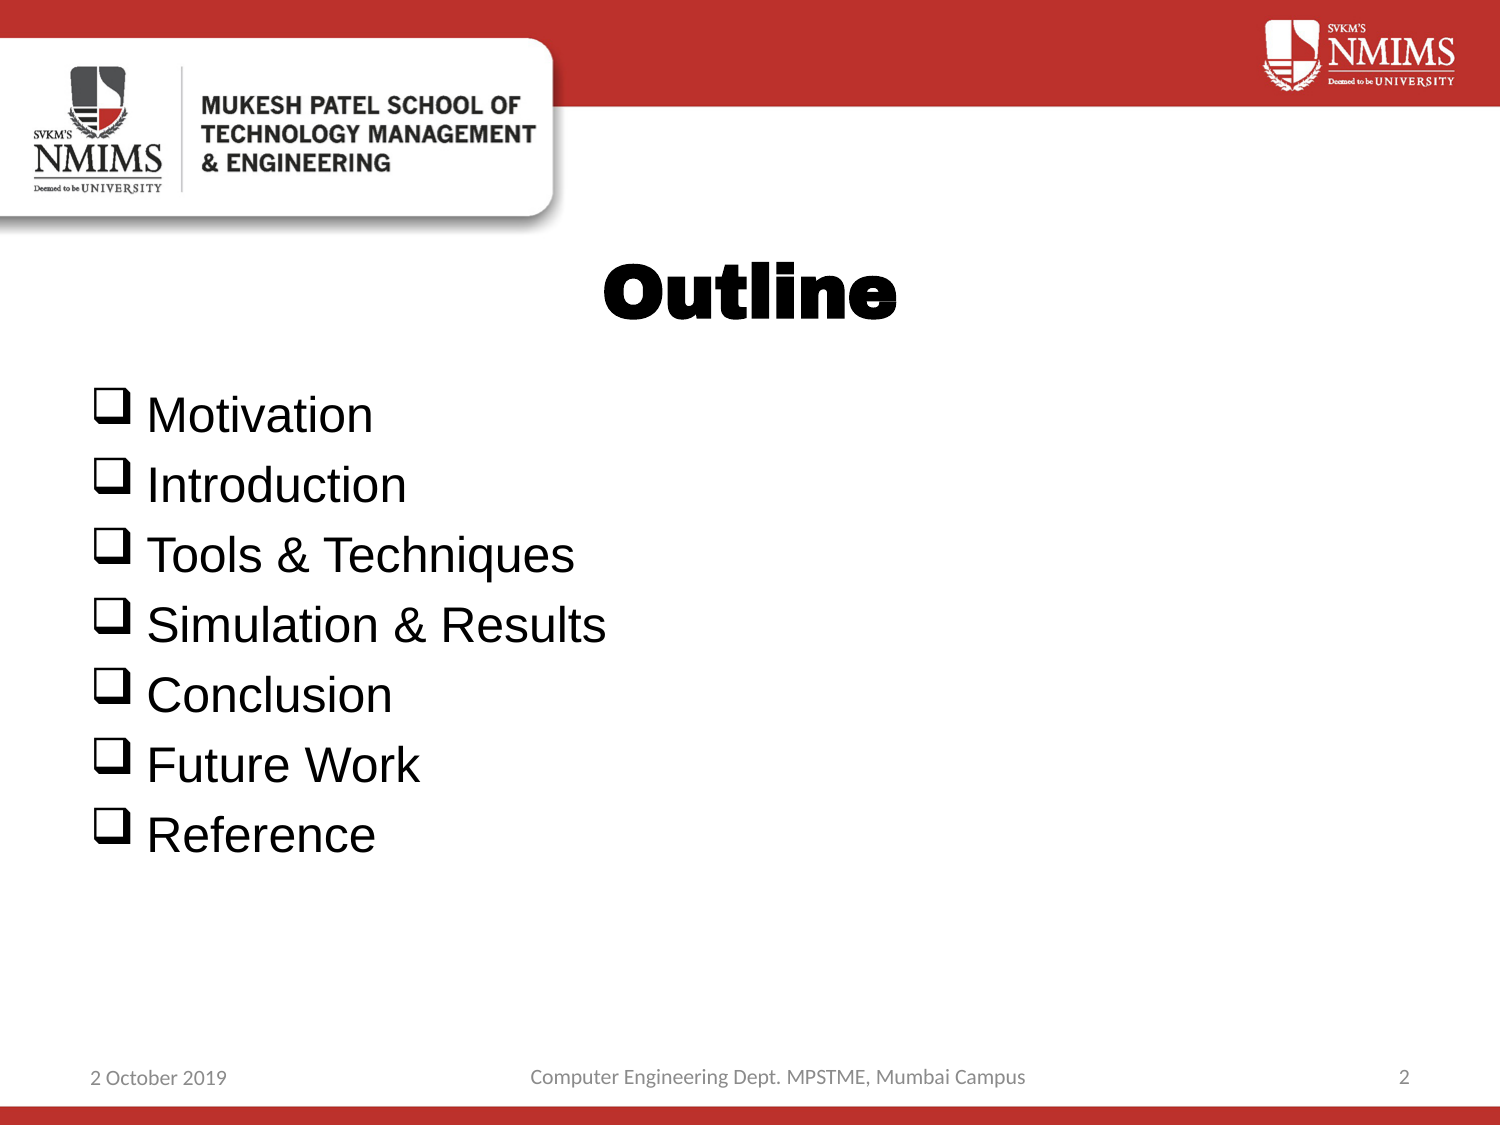

# Outline
Motivation
Introduction
Tools & Techniques
Simulation & Results
Conclusion
Future Work
Reference
Computer Engineering Dept. MPSTME, Mumbai Campus
2
2 October 2019